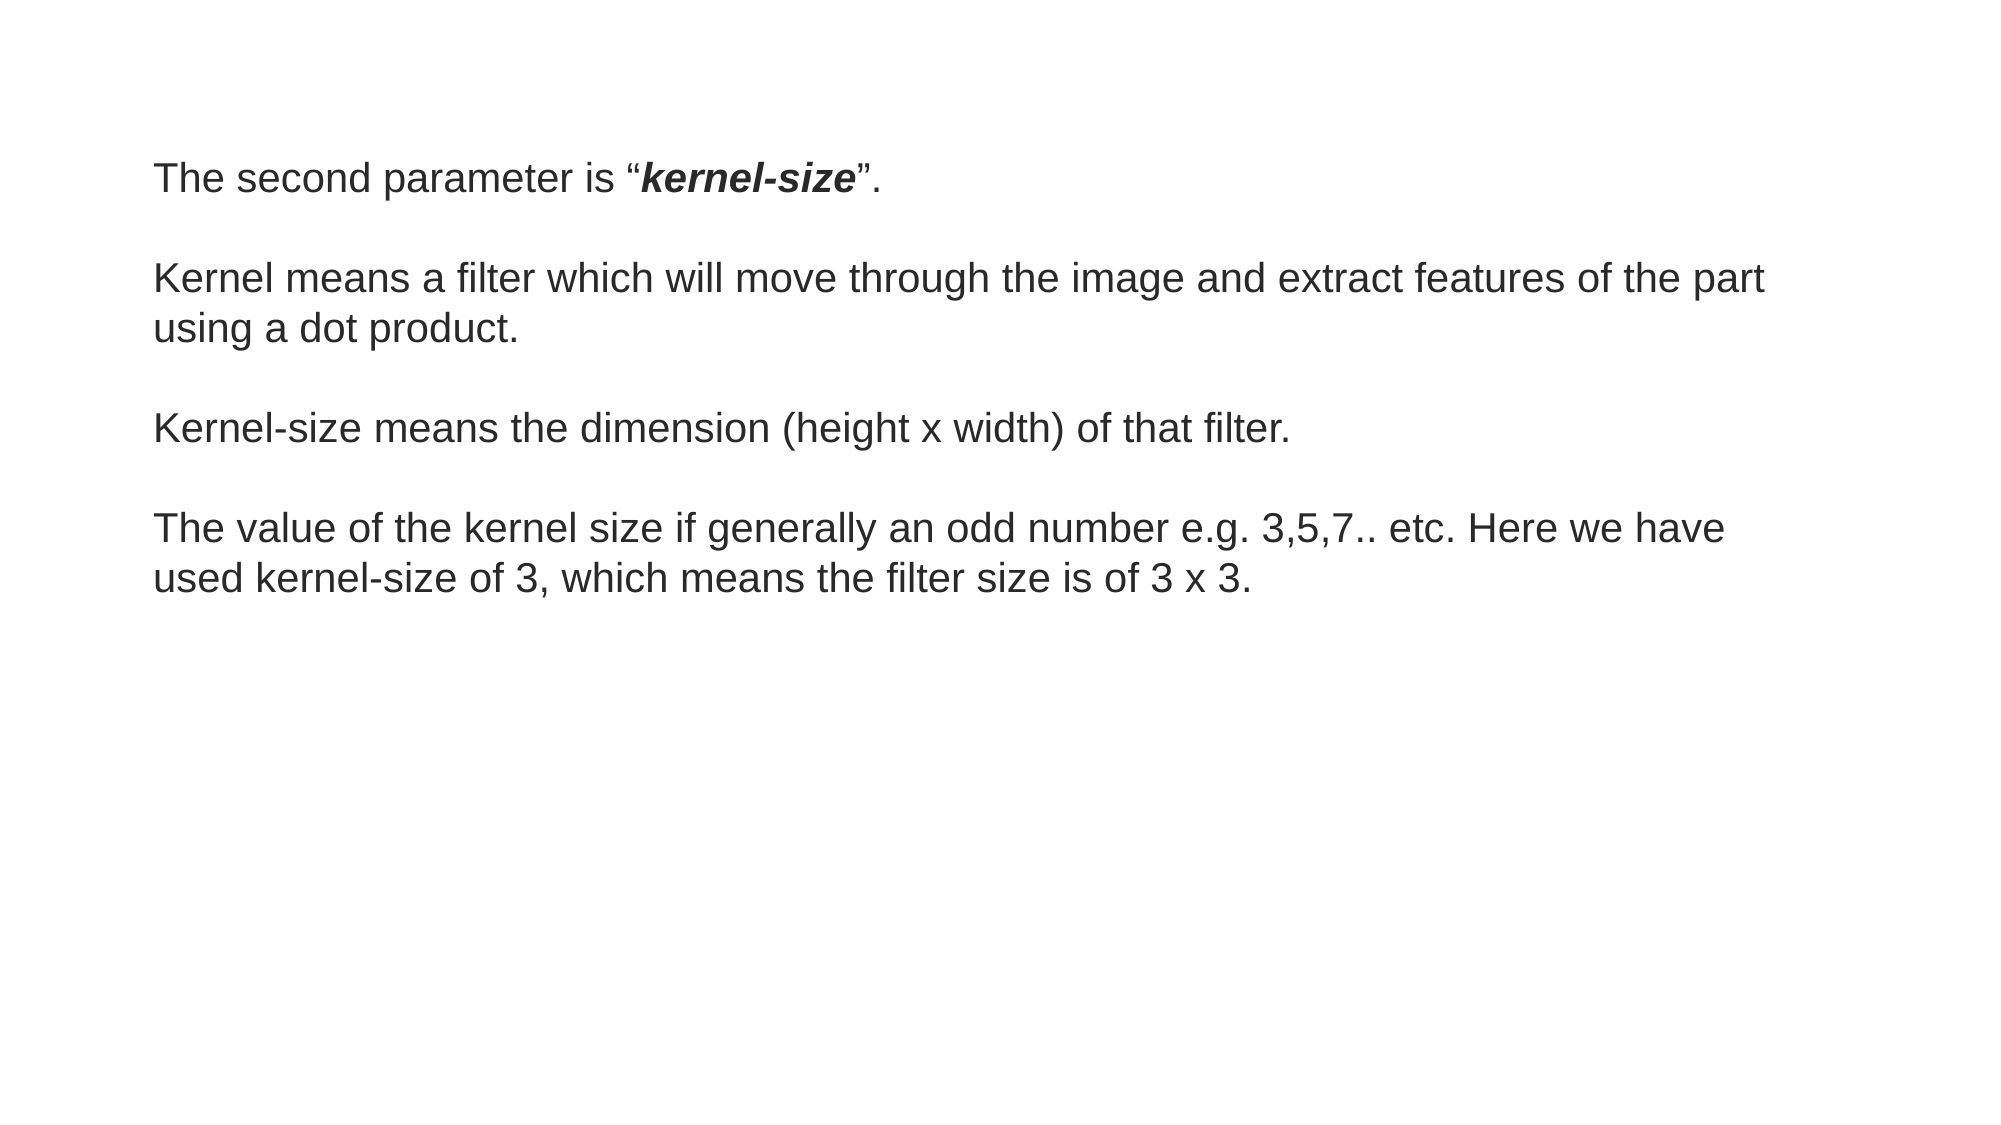

The second parameter is “kernel-size”.

Kernel means a filter which will move through the image and extract features of the part using a dot product.

Kernel-size means the dimension (height x width) of that filter.

The value of the kernel size if generally an odd number e.g. 3,5,7.. etc. Here we have used kernel-size of 3, which means the filter size is of 3 x 3.